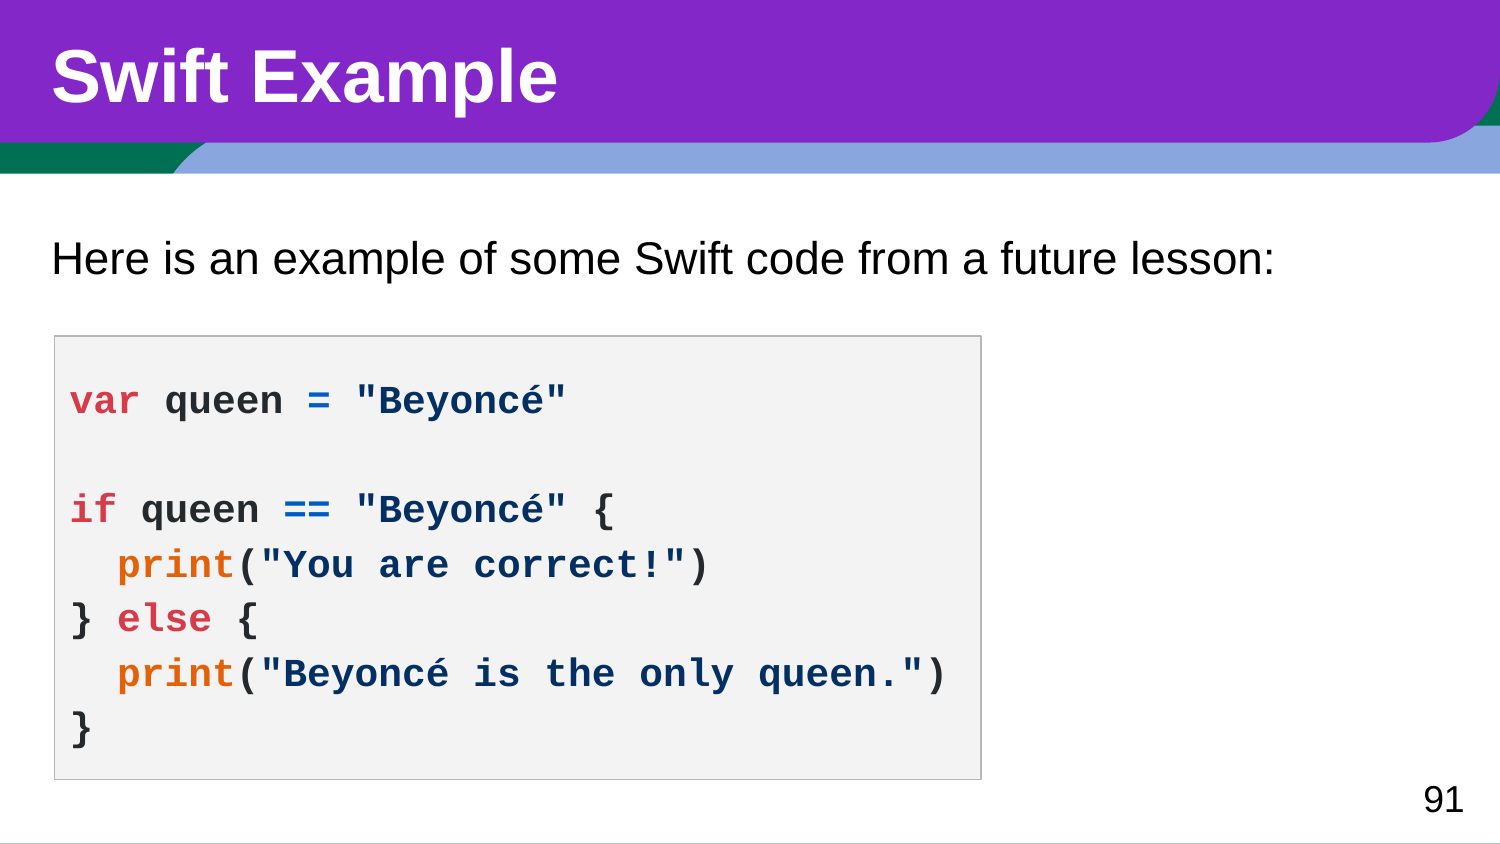

# Swift Example
Here is an example of some Swift code from a future lesson:
var queen = "Beyoncé"

if queen == "Beyoncé" {
  print("You are correct!")
} else {
  print("Beyoncé is the only queen.")
}